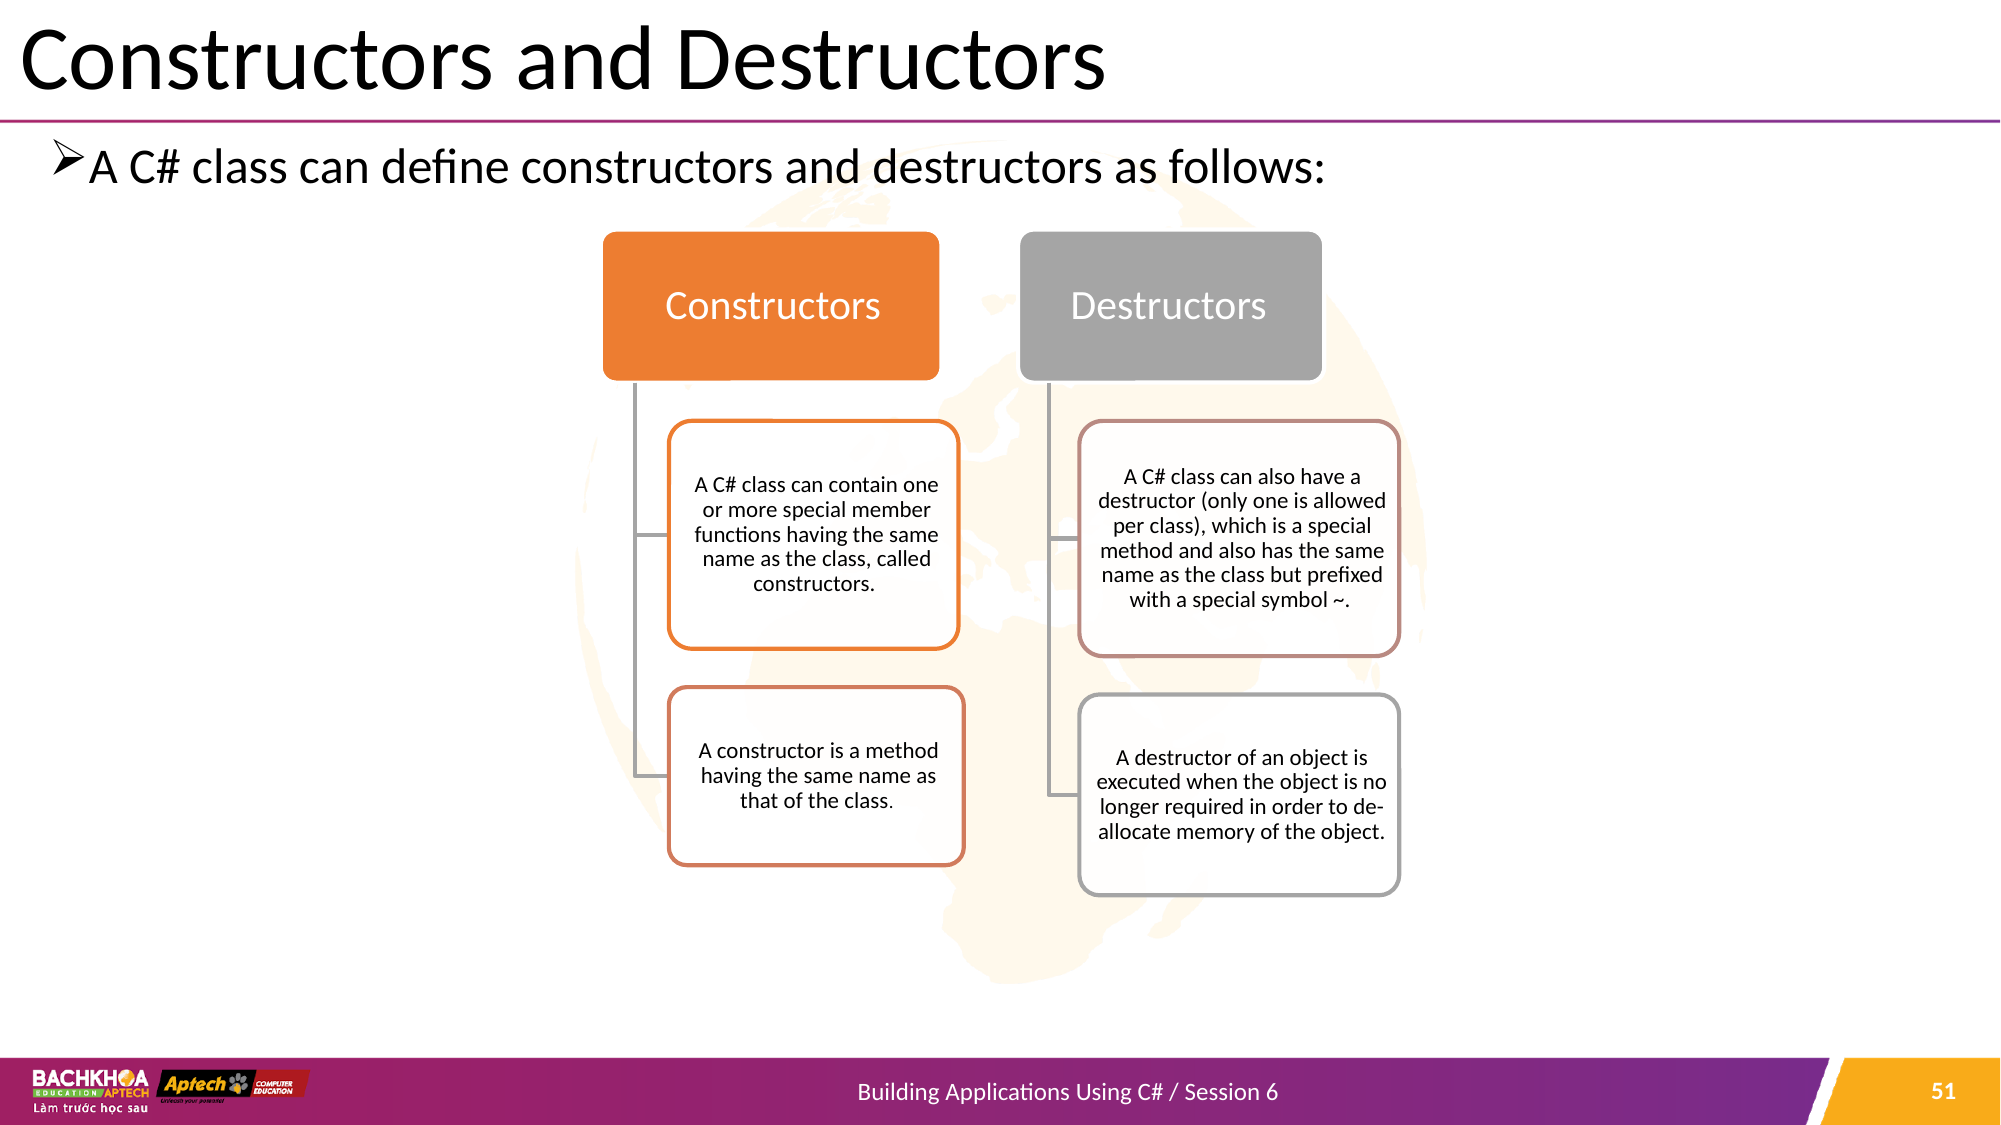

# Constructors and Destructors
A C# class can define constructors and destructors as follows:

Constructors
A C# class can contain one or more special member functions having the same name as the class, called constructors.
A constructor is a method having the same name as that of the class.
Destructors
A C# class can also have a destructor (only one is allowed per class), which is a special method and also has the same name as the class but prefixed with a special symbol ~.
A destructor of an object is executed when the object is no longer required in order to de-allocate memory of the object.
51
Building Applications Using C# / Session 6